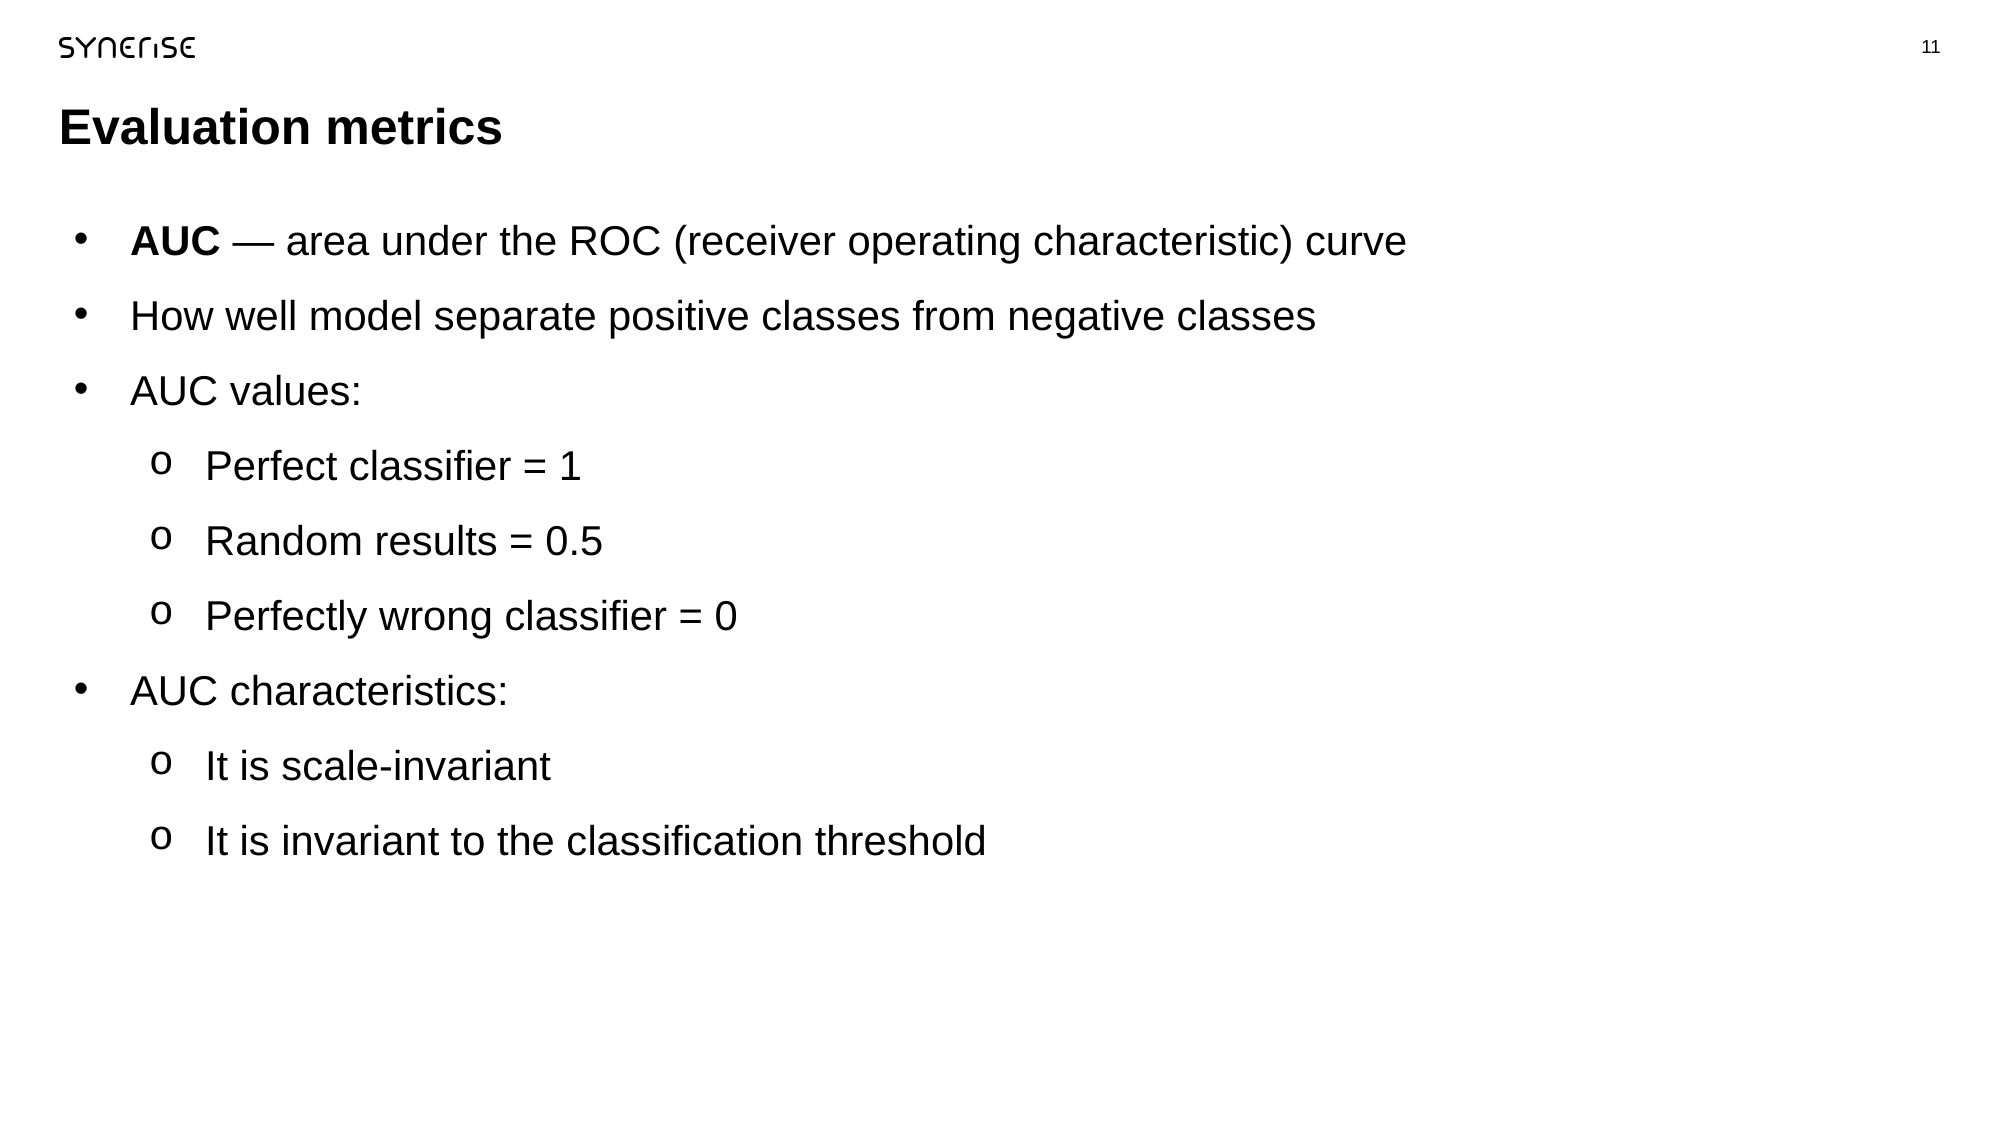

Evaluation metrics
AUC — area under the ROC (receiver operating characteristic) curve
How well model separate positive classes from negative classes
AUC values:
Perfect classifier = 1
Random results = 0.5
Perfectly wrong classifier = 0
AUC characteristics:
It is scale-invariant
It is invariant to the classification threshold